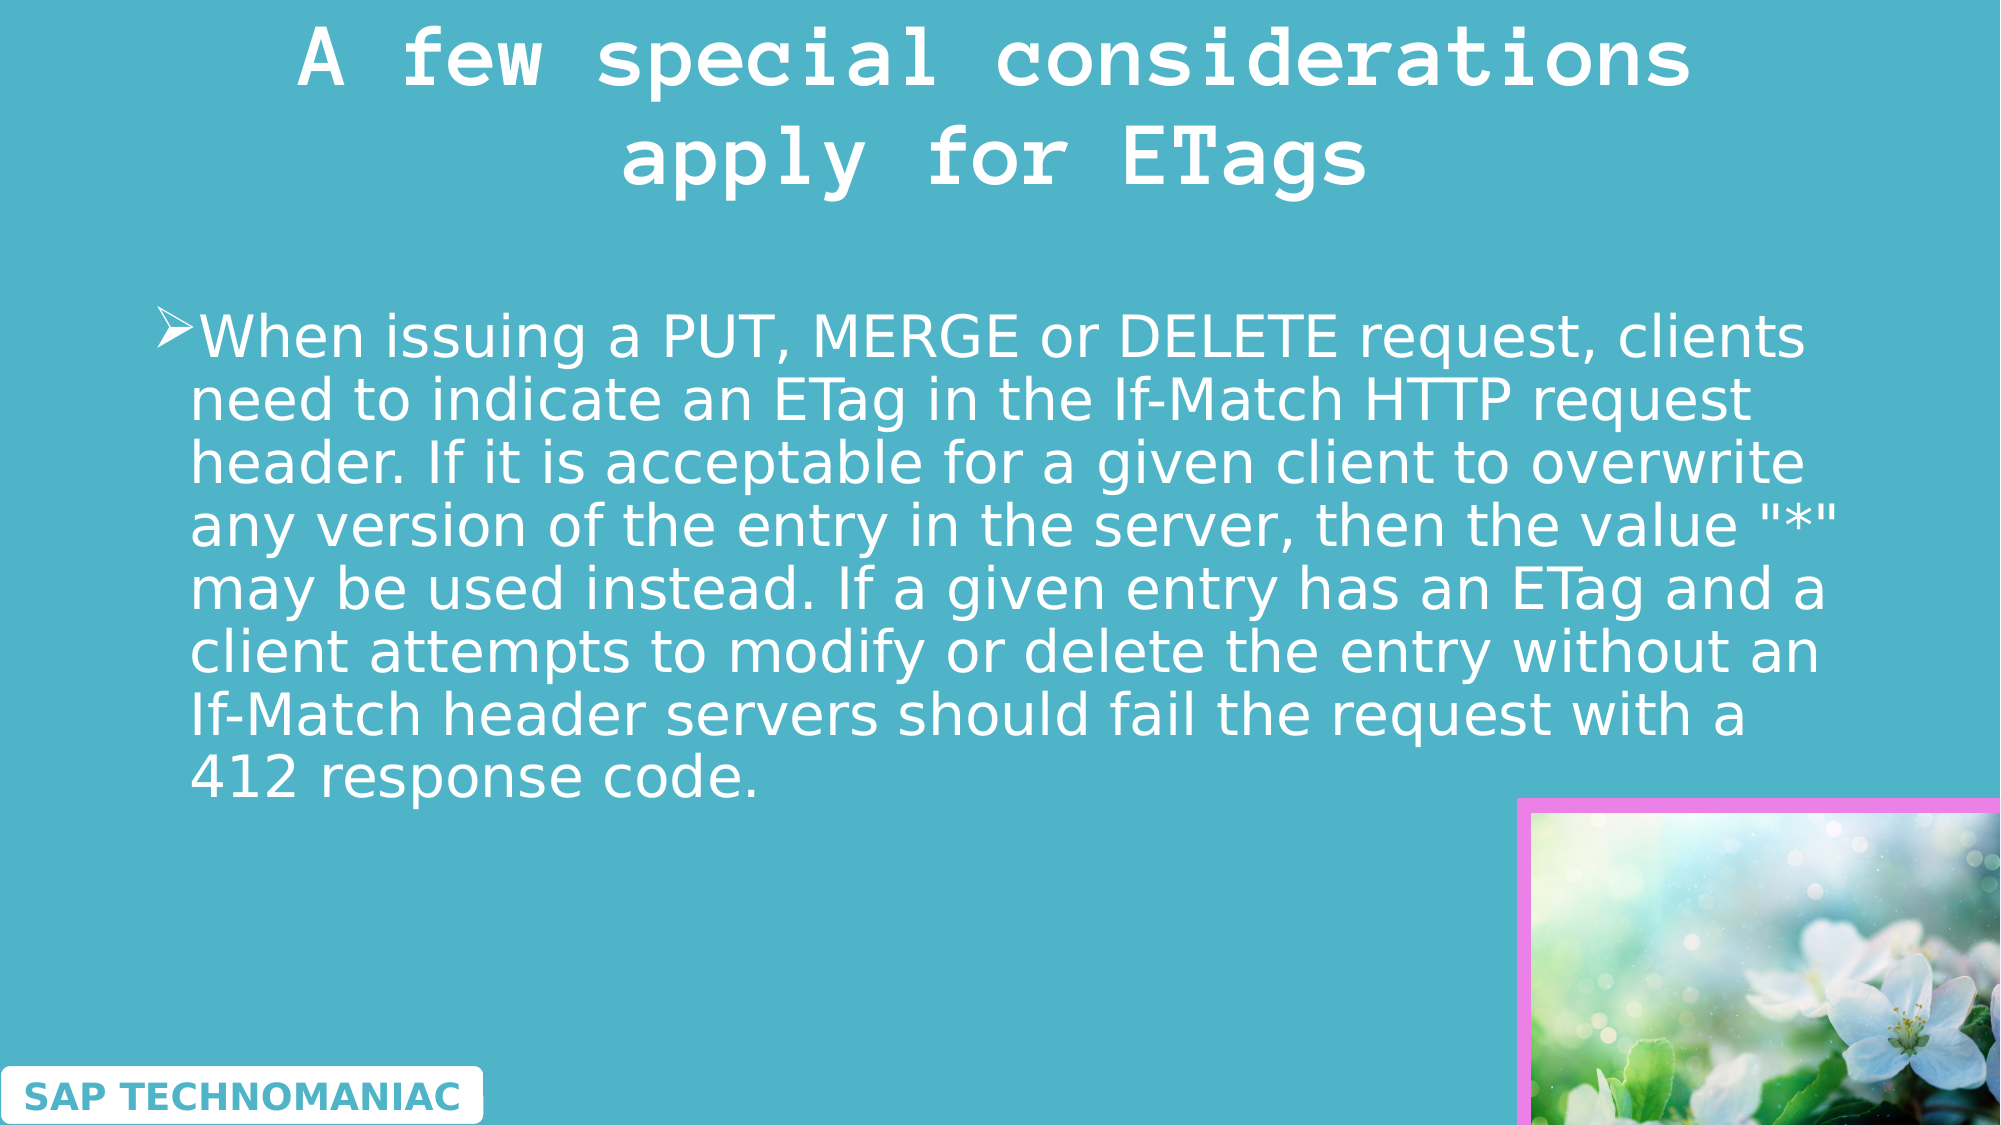

# A few special considerations apply for ETags
When issuing a PUT, MERGE or DELETE request, clients need to indicate an ETag in the If-Match HTTP request header. If it is acceptable for a given client to overwrite any version of the entry in the server, then the value "*" may be used instead. If a given entry has an ETag and a client attempts to modify or delete the entry without an If-Match header servers should fail the request with a 412 response code.